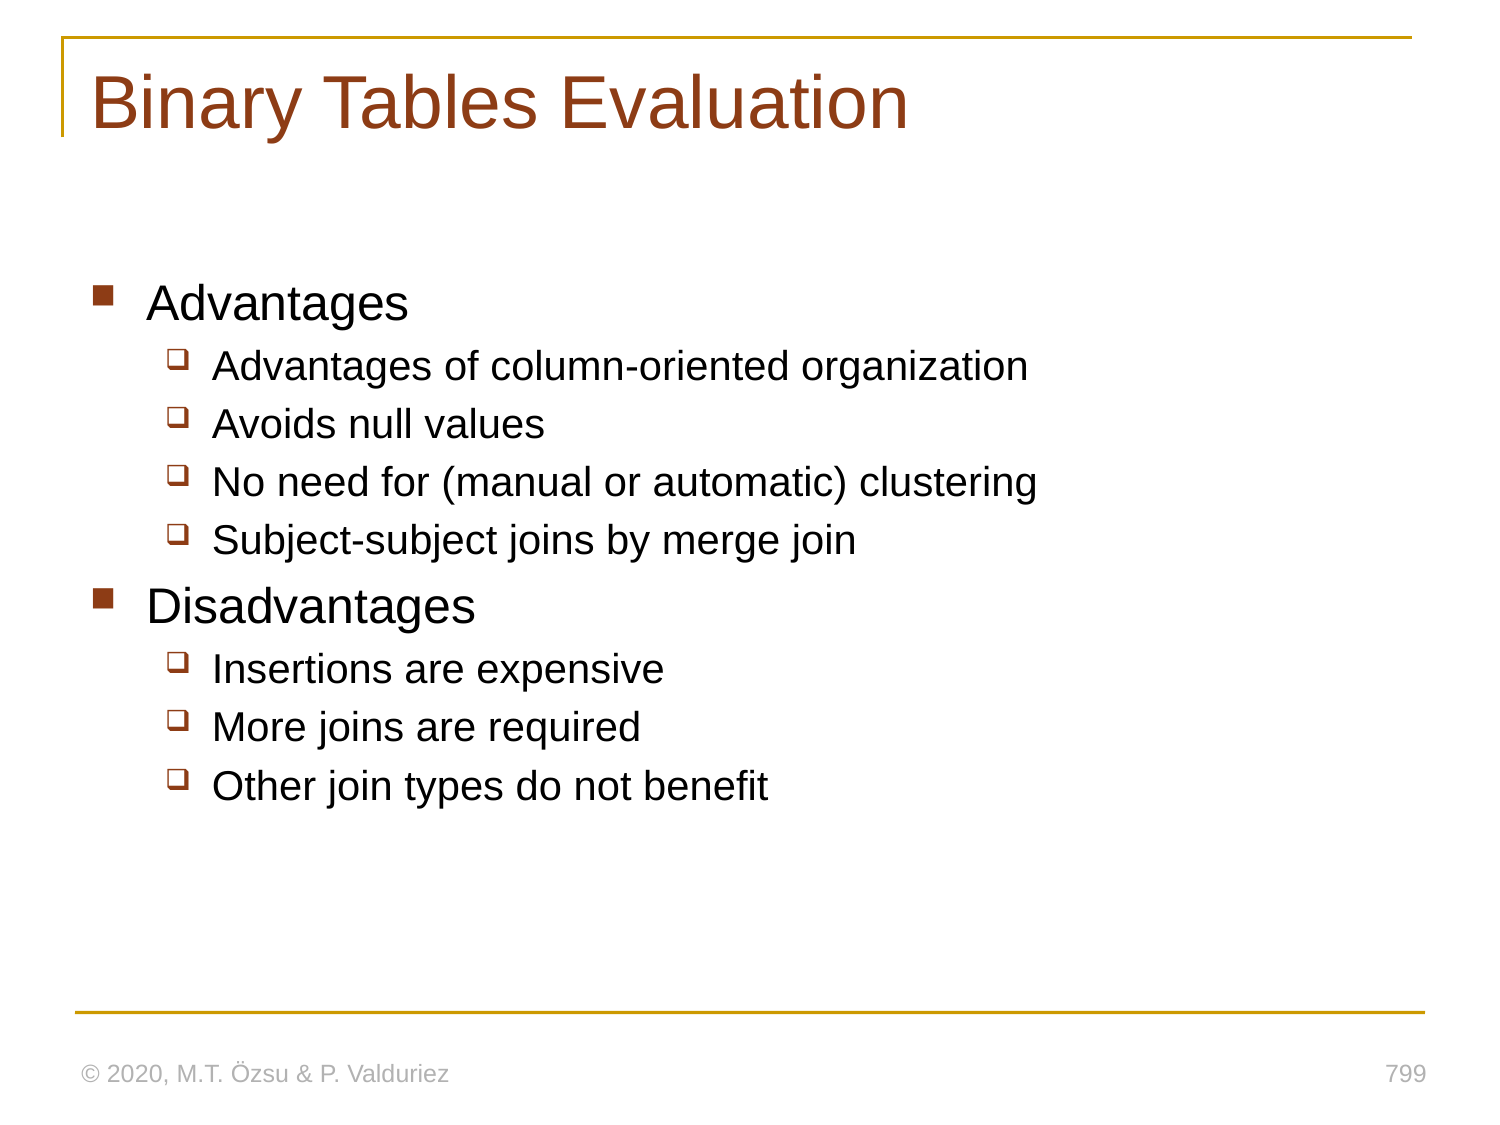

# Binary Tables Evaluation
Advantages
Advantages of column-oriented organization
Avoids null values
No need for (manual or automatic) clustering
Subject-subject joins by merge join
Disadvantages
Insertions are expensive
More joins are required
Other join types do not benefit

© 2020, M.T. Özsu & P. Valduriez
799